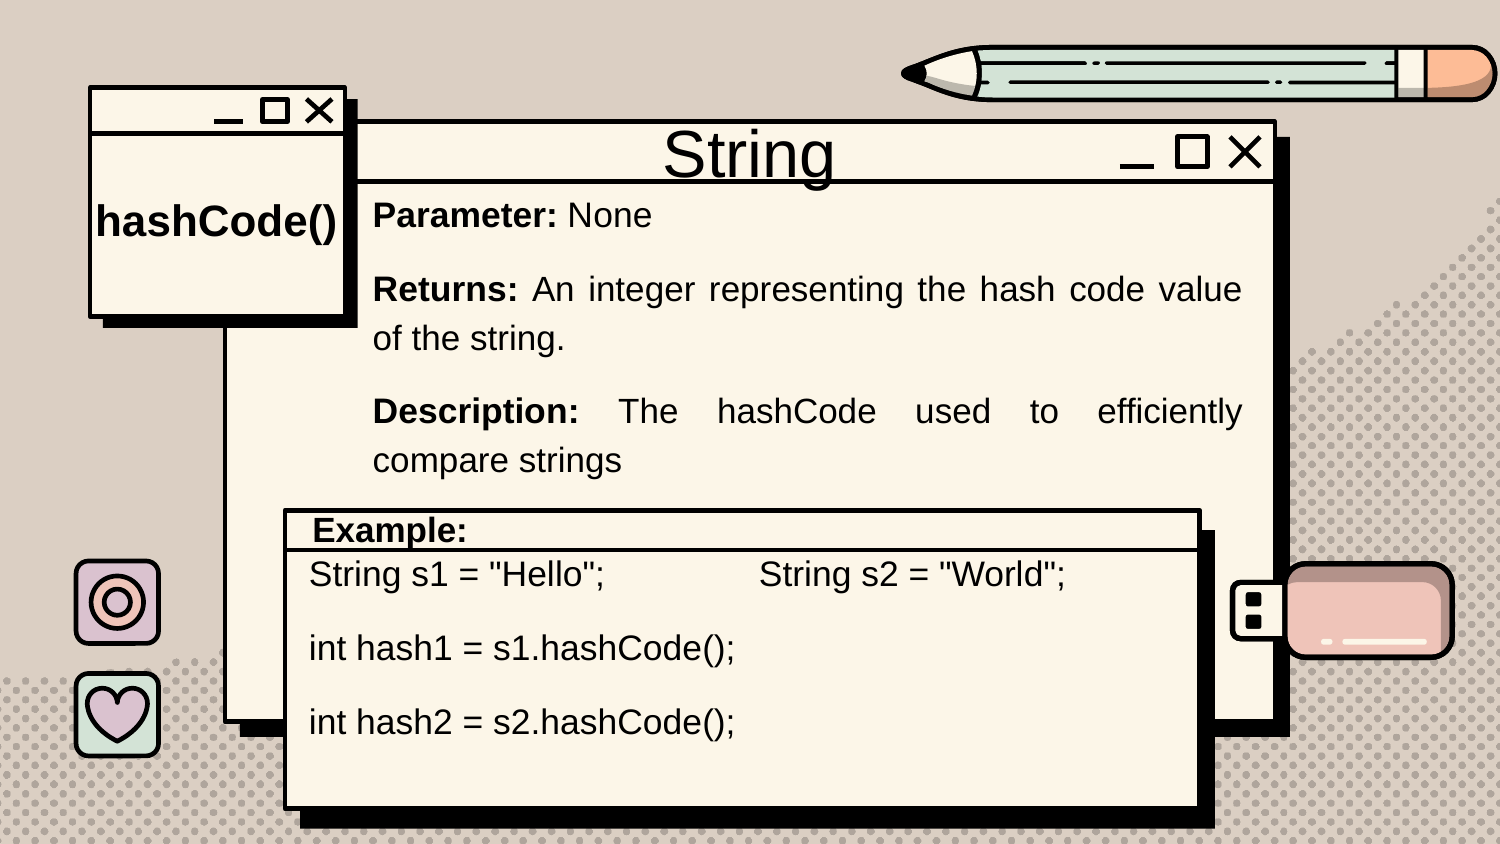

# String
hashCode()
Parameter: None
Returns: An integer representing the hash code value of the string.
Description: The hashCode used to efficiently compare strings

Example:
String s1 = "Hello";  	String s2 = "World";
int hash1 = s1.hashCode();
int hash2 = s2.hashCode();